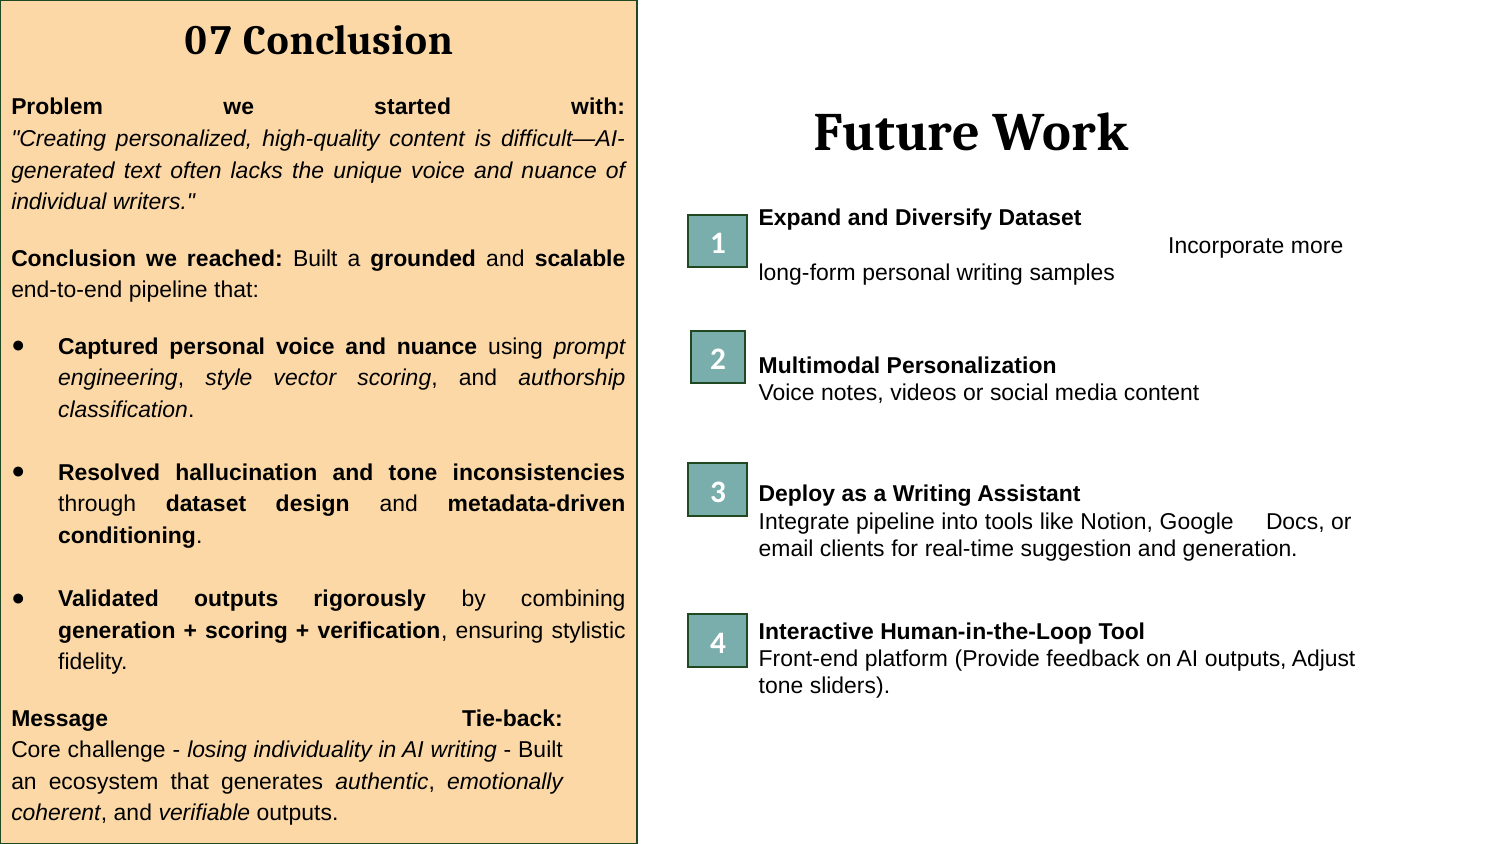

07 Conclusion
Problem we started with:
"Creating personalized, high-quality content is difficult—AI-generated text often lacks the unique voice and nuance of individual writers."
Conclusion we reached: Built a grounded and scalable end-to-end pipeline that:
Captured personal voice and nuance using prompt engineering, style vector scoring, and authorship classification.
Resolved hallucination and tone inconsistencies through dataset design and metadata-driven conditioning.
Validated outputs rigorously by combining generation + scoring + verification, ensuring stylistic fidelity.
Message Tie-back:
Core challenge - losing individuality in AI writing - Built an ecosystem that generates authentic, emotionally coherent, and verifiable outputs.

Future Work
Expand and Diversify Dataset                                                                                                                Incorporate more long-form personal writing samples

Multimodal Personalization
Voice notes, videos or social media content

Deploy as a Writing Assistant
Integrate pipeline into tools like Notion, Google     Docs, or  email clients for real-time suggestion and generation.

Interactive Human-in-the-Loop Tool
Front-end platform (Provide feedback on AI outputs, Adjust tone sliders).
1
2
3
4